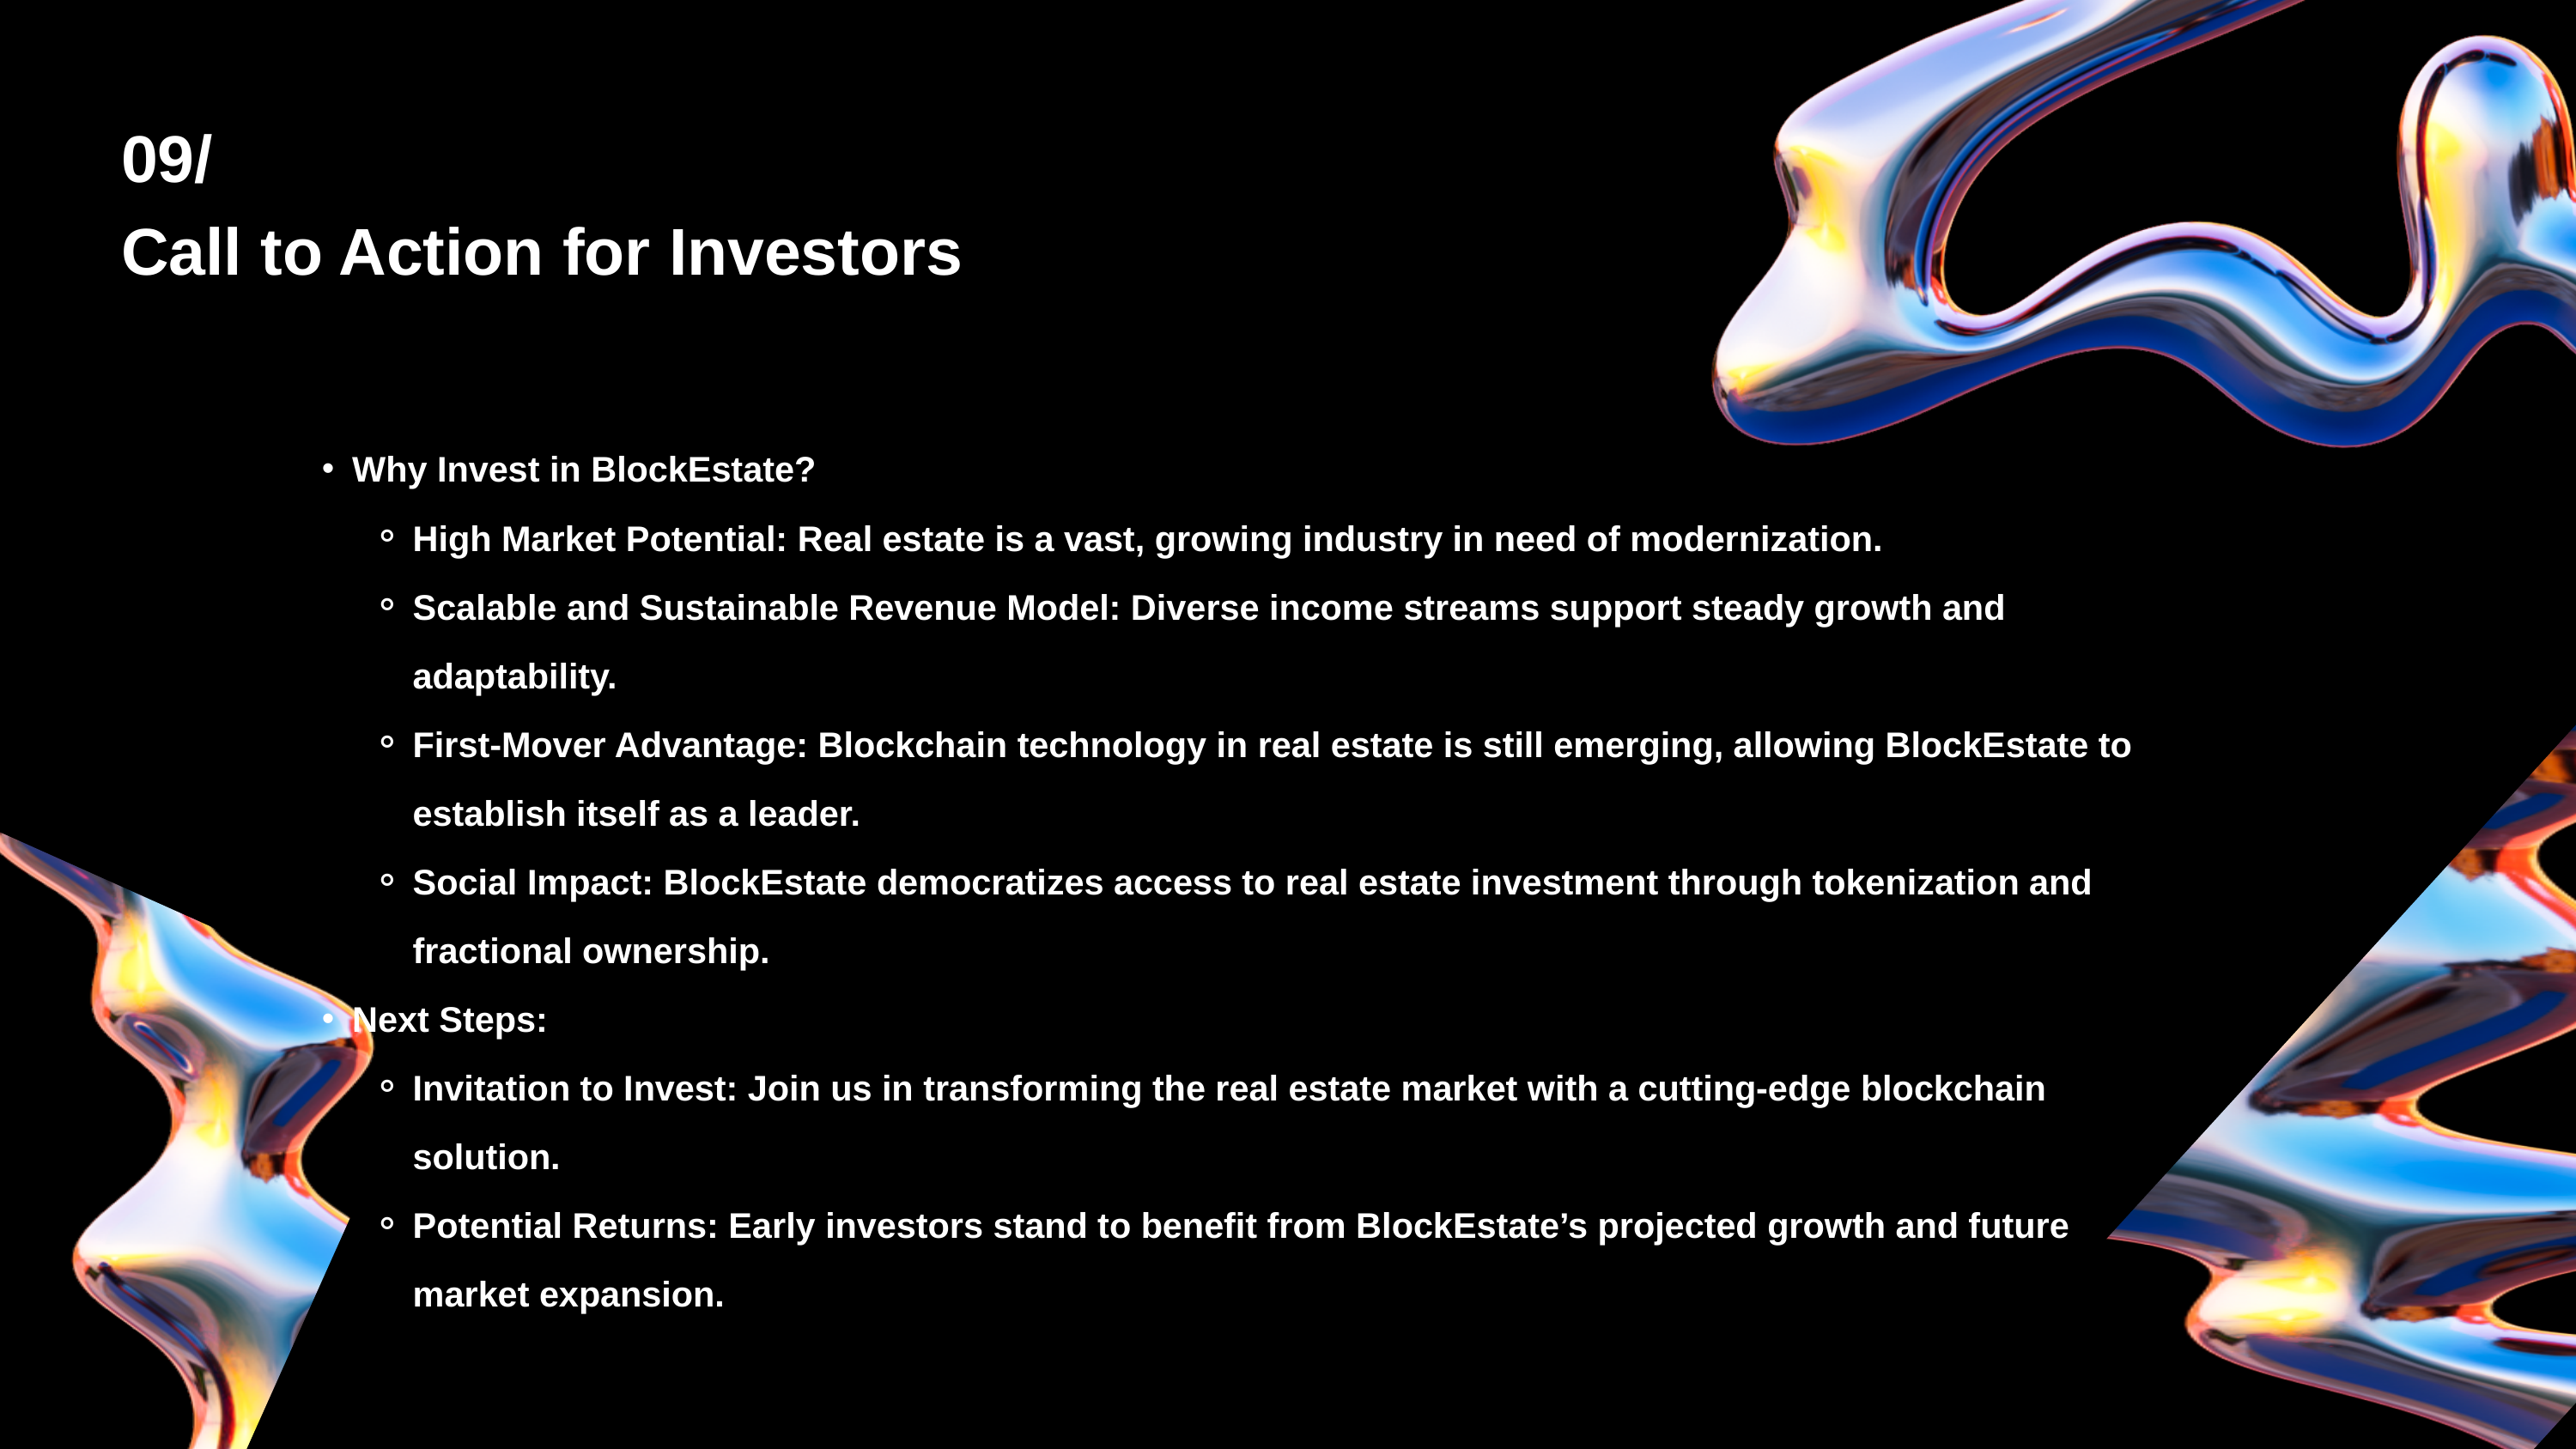

09/
Call to Action for Investors
Why Invest in BlockEstate?
High Market Potential: Real estate is a vast, growing industry in need of modernization.
Scalable and Sustainable Revenue Model: Diverse income streams support steady growth and adaptability.
First-Mover Advantage: Blockchain technology in real estate is still emerging, allowing BlockEstate to establish itself as a leader.
Social Impact: BlockEstate democratizes access to real estate investment through tokenization and fractional ownership.
Next Steps:
Invitation to Invest: Join us in transforming the real estate market with a cutting-edge blockchain solution.
Potential Returns: Early investors stand to benefit from BlockEstate’s projected growth and future market expansion.